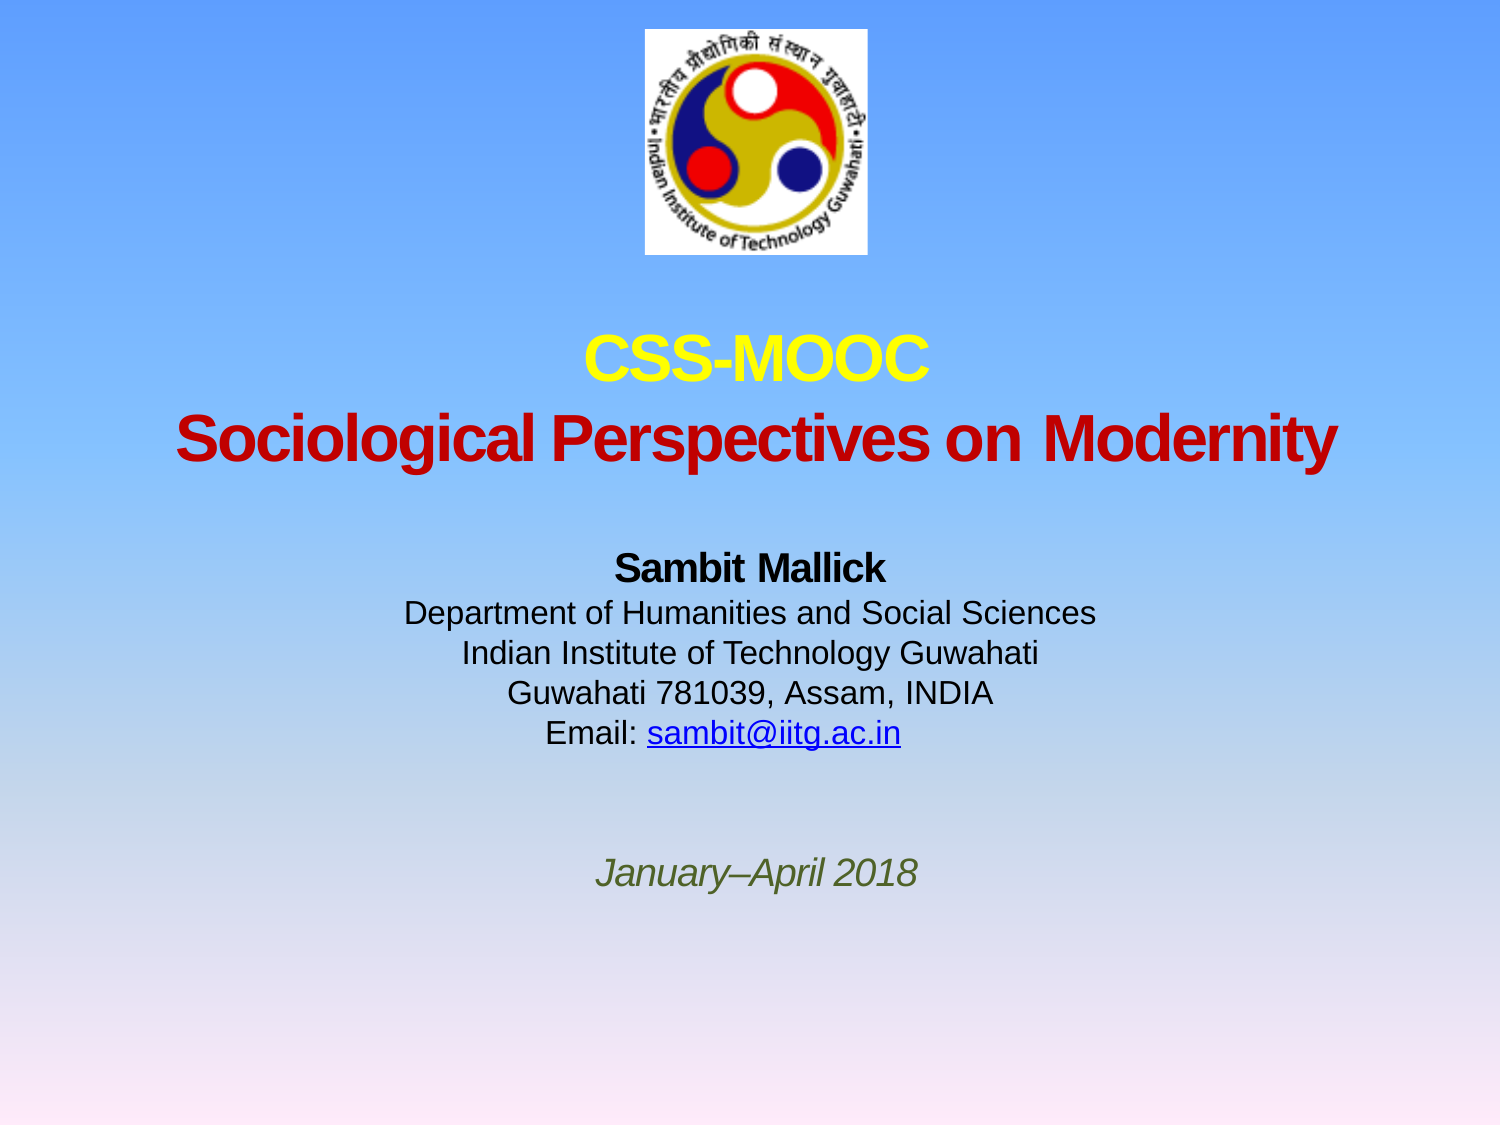

# CSS-MOOC Sociological Perspectives on Modernity
Sambit Mallick
Department of Humanities and Social Sciences  Indian Institute of Technology Guwahati  Guwahati 781039, Assam, INDIA
Email: sambit@iitg.ac.in

January–April 2018